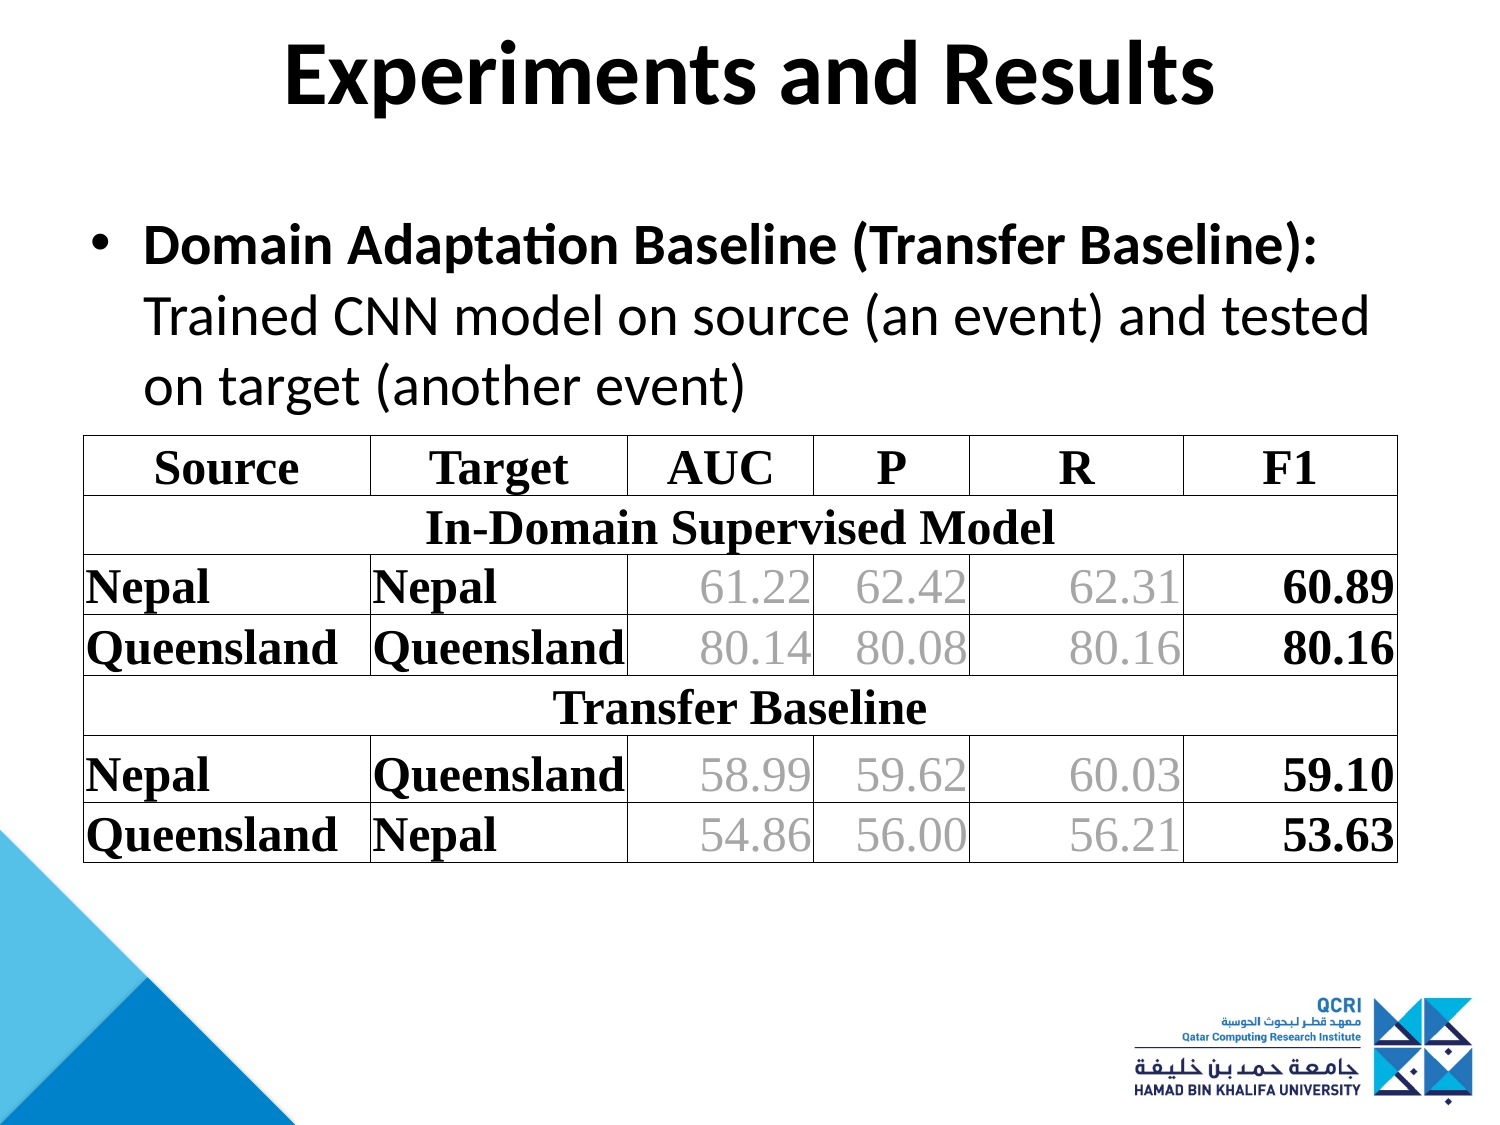

# Experiments and Results
Domain Adaptation Baseline (Transfer Baseline): Trained CNN model on source (an event) and tested on target (another event)
| Source | Target | AUC | P | R | F1 |
| --- | --- | --- | --- | --- | --- |
| In-Domain Supervised Model |  |  |  |  |  |
| Nepal | Nepal | 61.22 | 62.42 | 62.31 | 60.89 |
| Queensland | Queensland | 80.14 | 80.08 | 80.16 | 80.16 |
| Transfer Baseline |  |  |  |  |  |
| Nepal | Queensland | 58.99 | 59.62 | 60.03 | 59.10 |
| Queensland | Nepal | 54.86 | 56.00 | 56.21 | 53.63 |